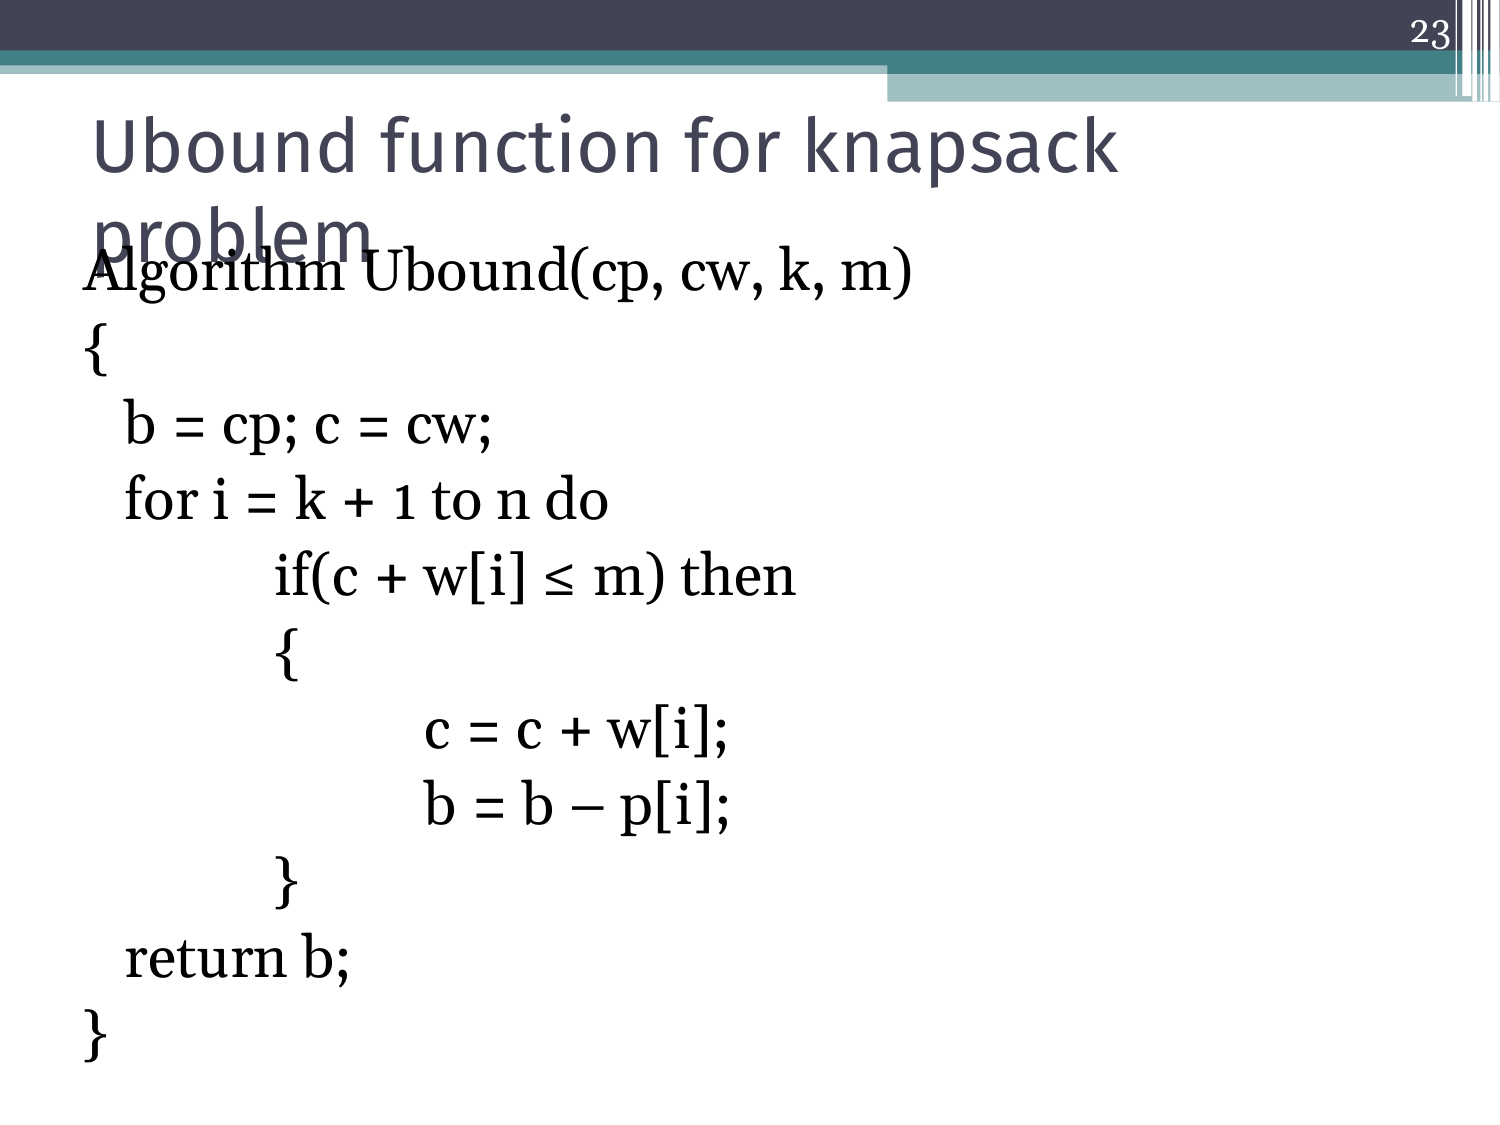

23
Ubound function for knapsack problem
Algorithm Ubound(cp, cw, k, m)
{
	b = cp; c = cw;
	for i = k + 1 to n do
		if(c + w[i] ≤ m) then
		{
			c = c + w[i];
			b = b – p[i];
		}
	return b;
}